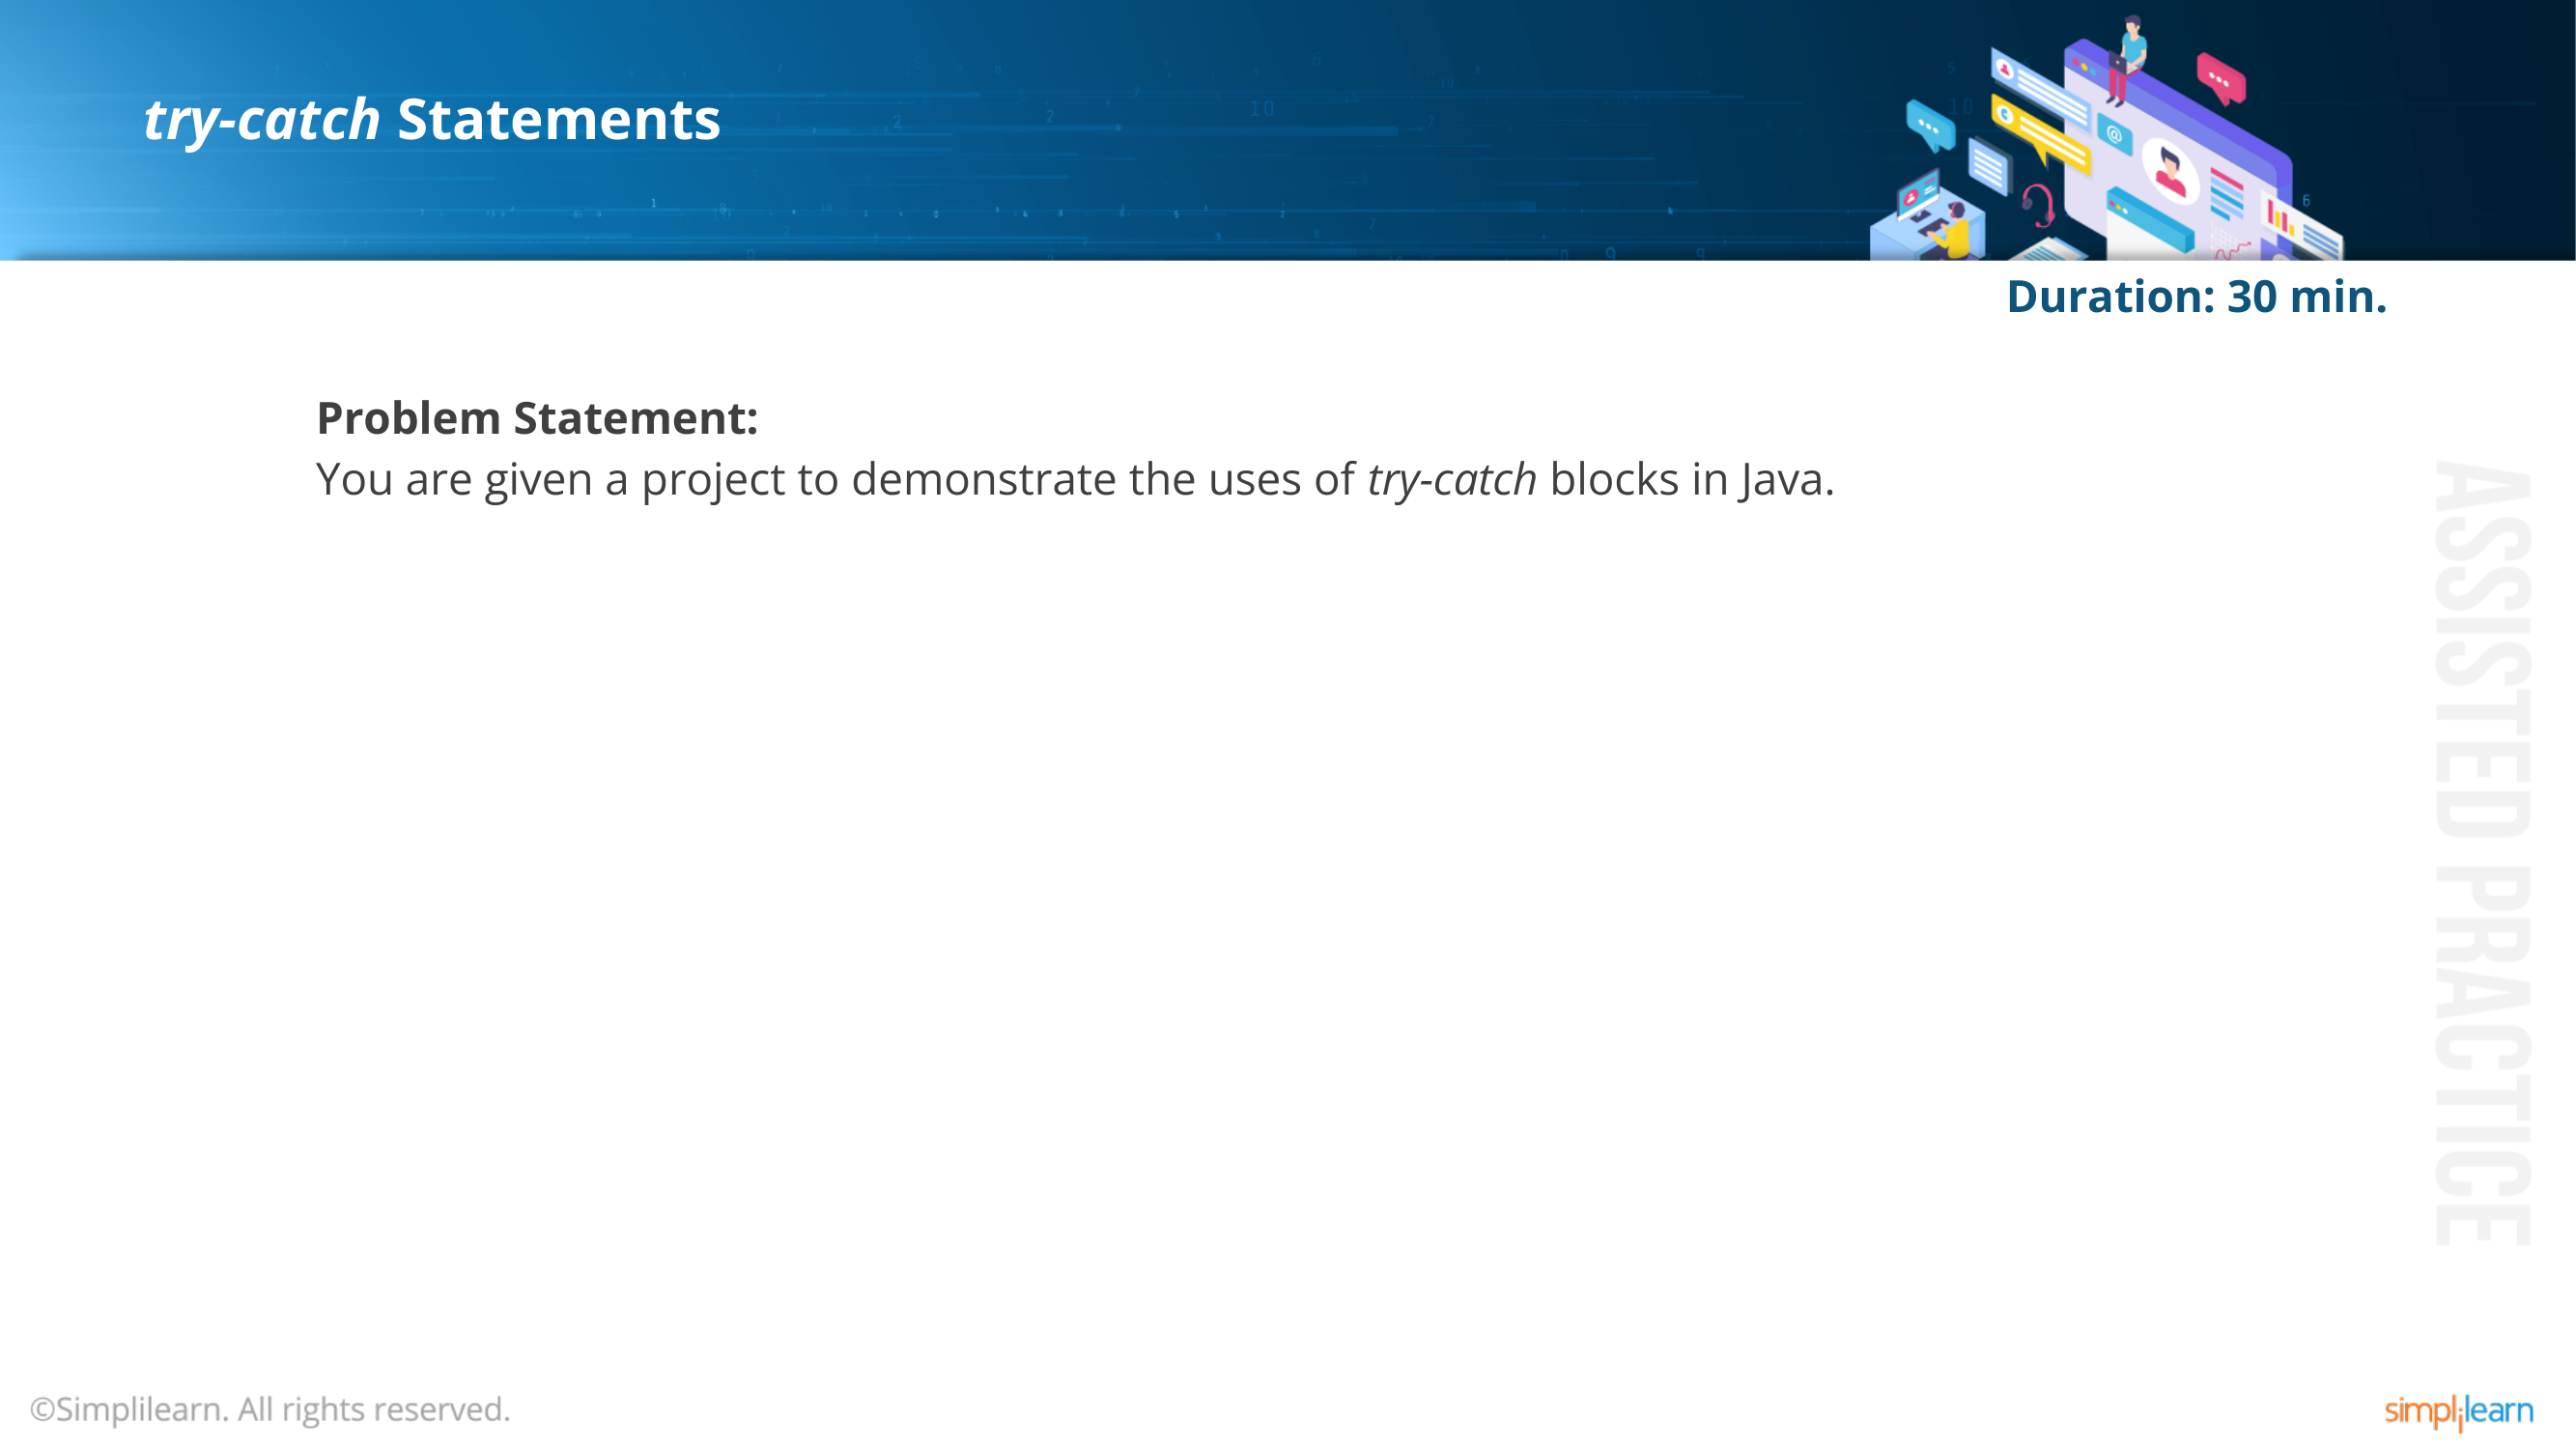

# try-catch Statements
Duration: 30 min.
Problem Statement:
You are given a project to demonstrate the uses of try-catch blocks in Java.